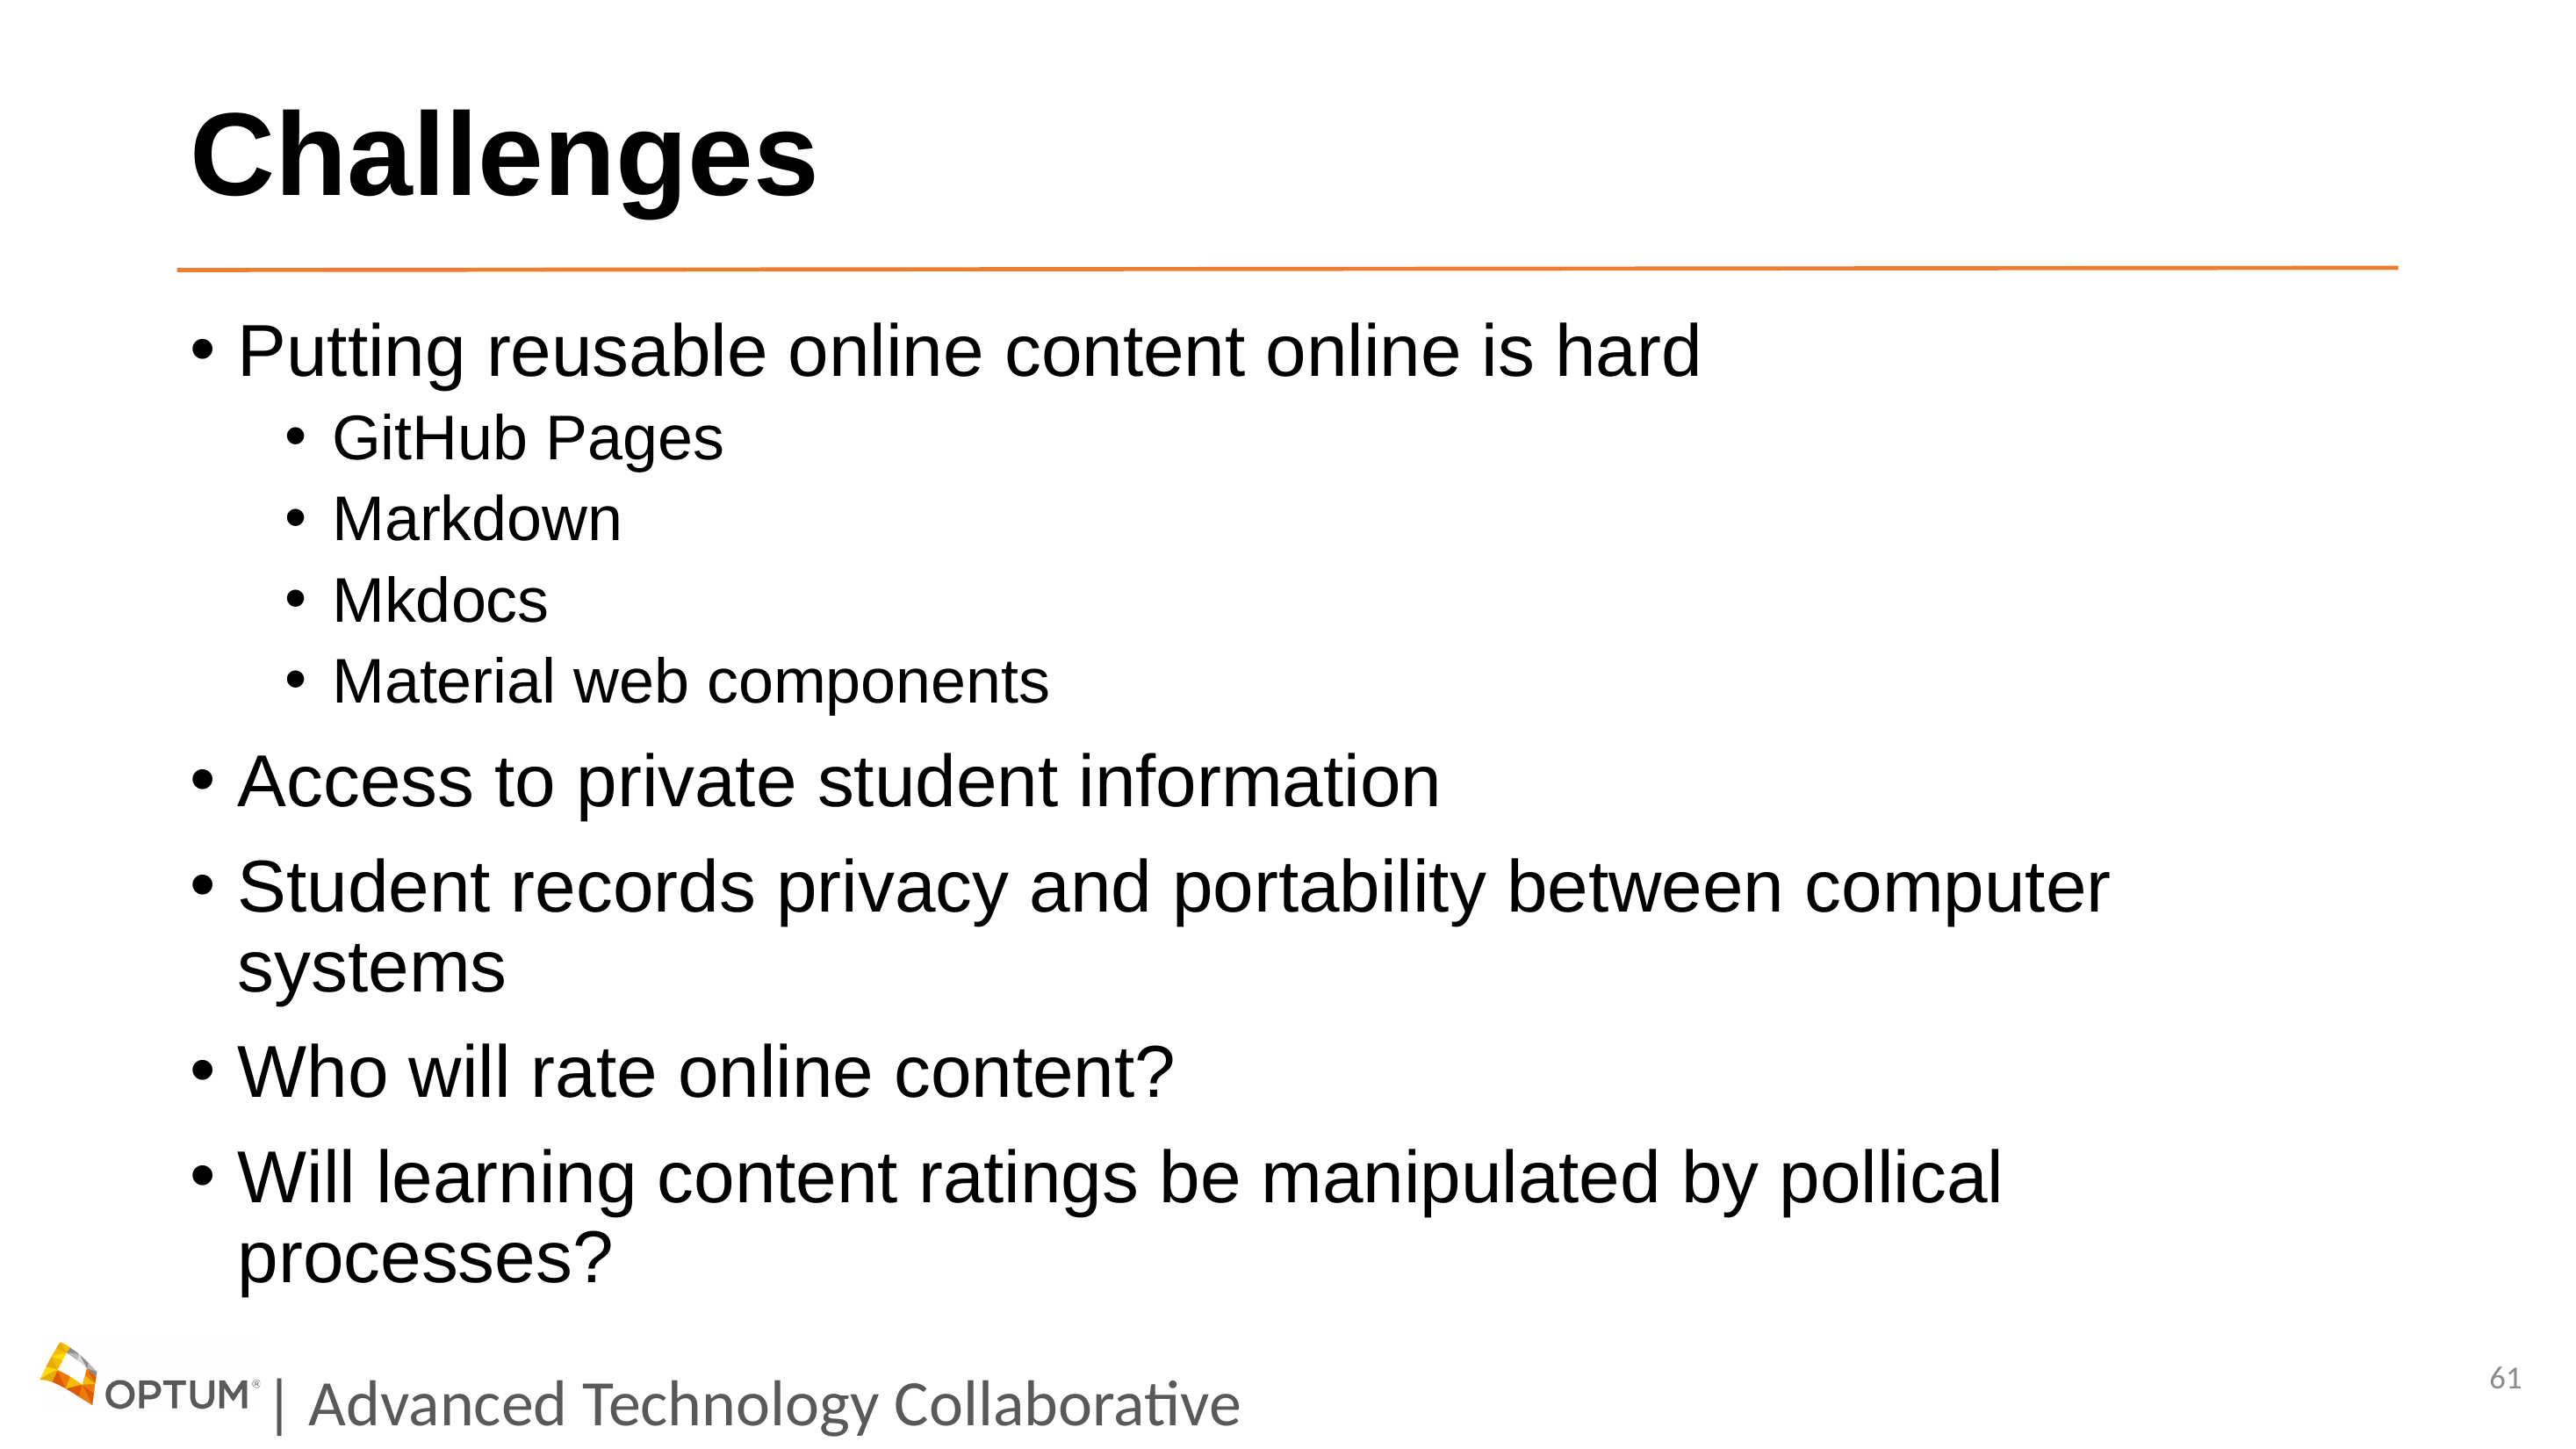

# Challenges
Putting reusable online content online is hard
GitHub Pages
Markdown
Mkdocs
Material web components
Access to private student information
Student records privacy and portability between computer systems
Who will rate online content?
Will learning content ratings be manipulated by pollical processes?

61